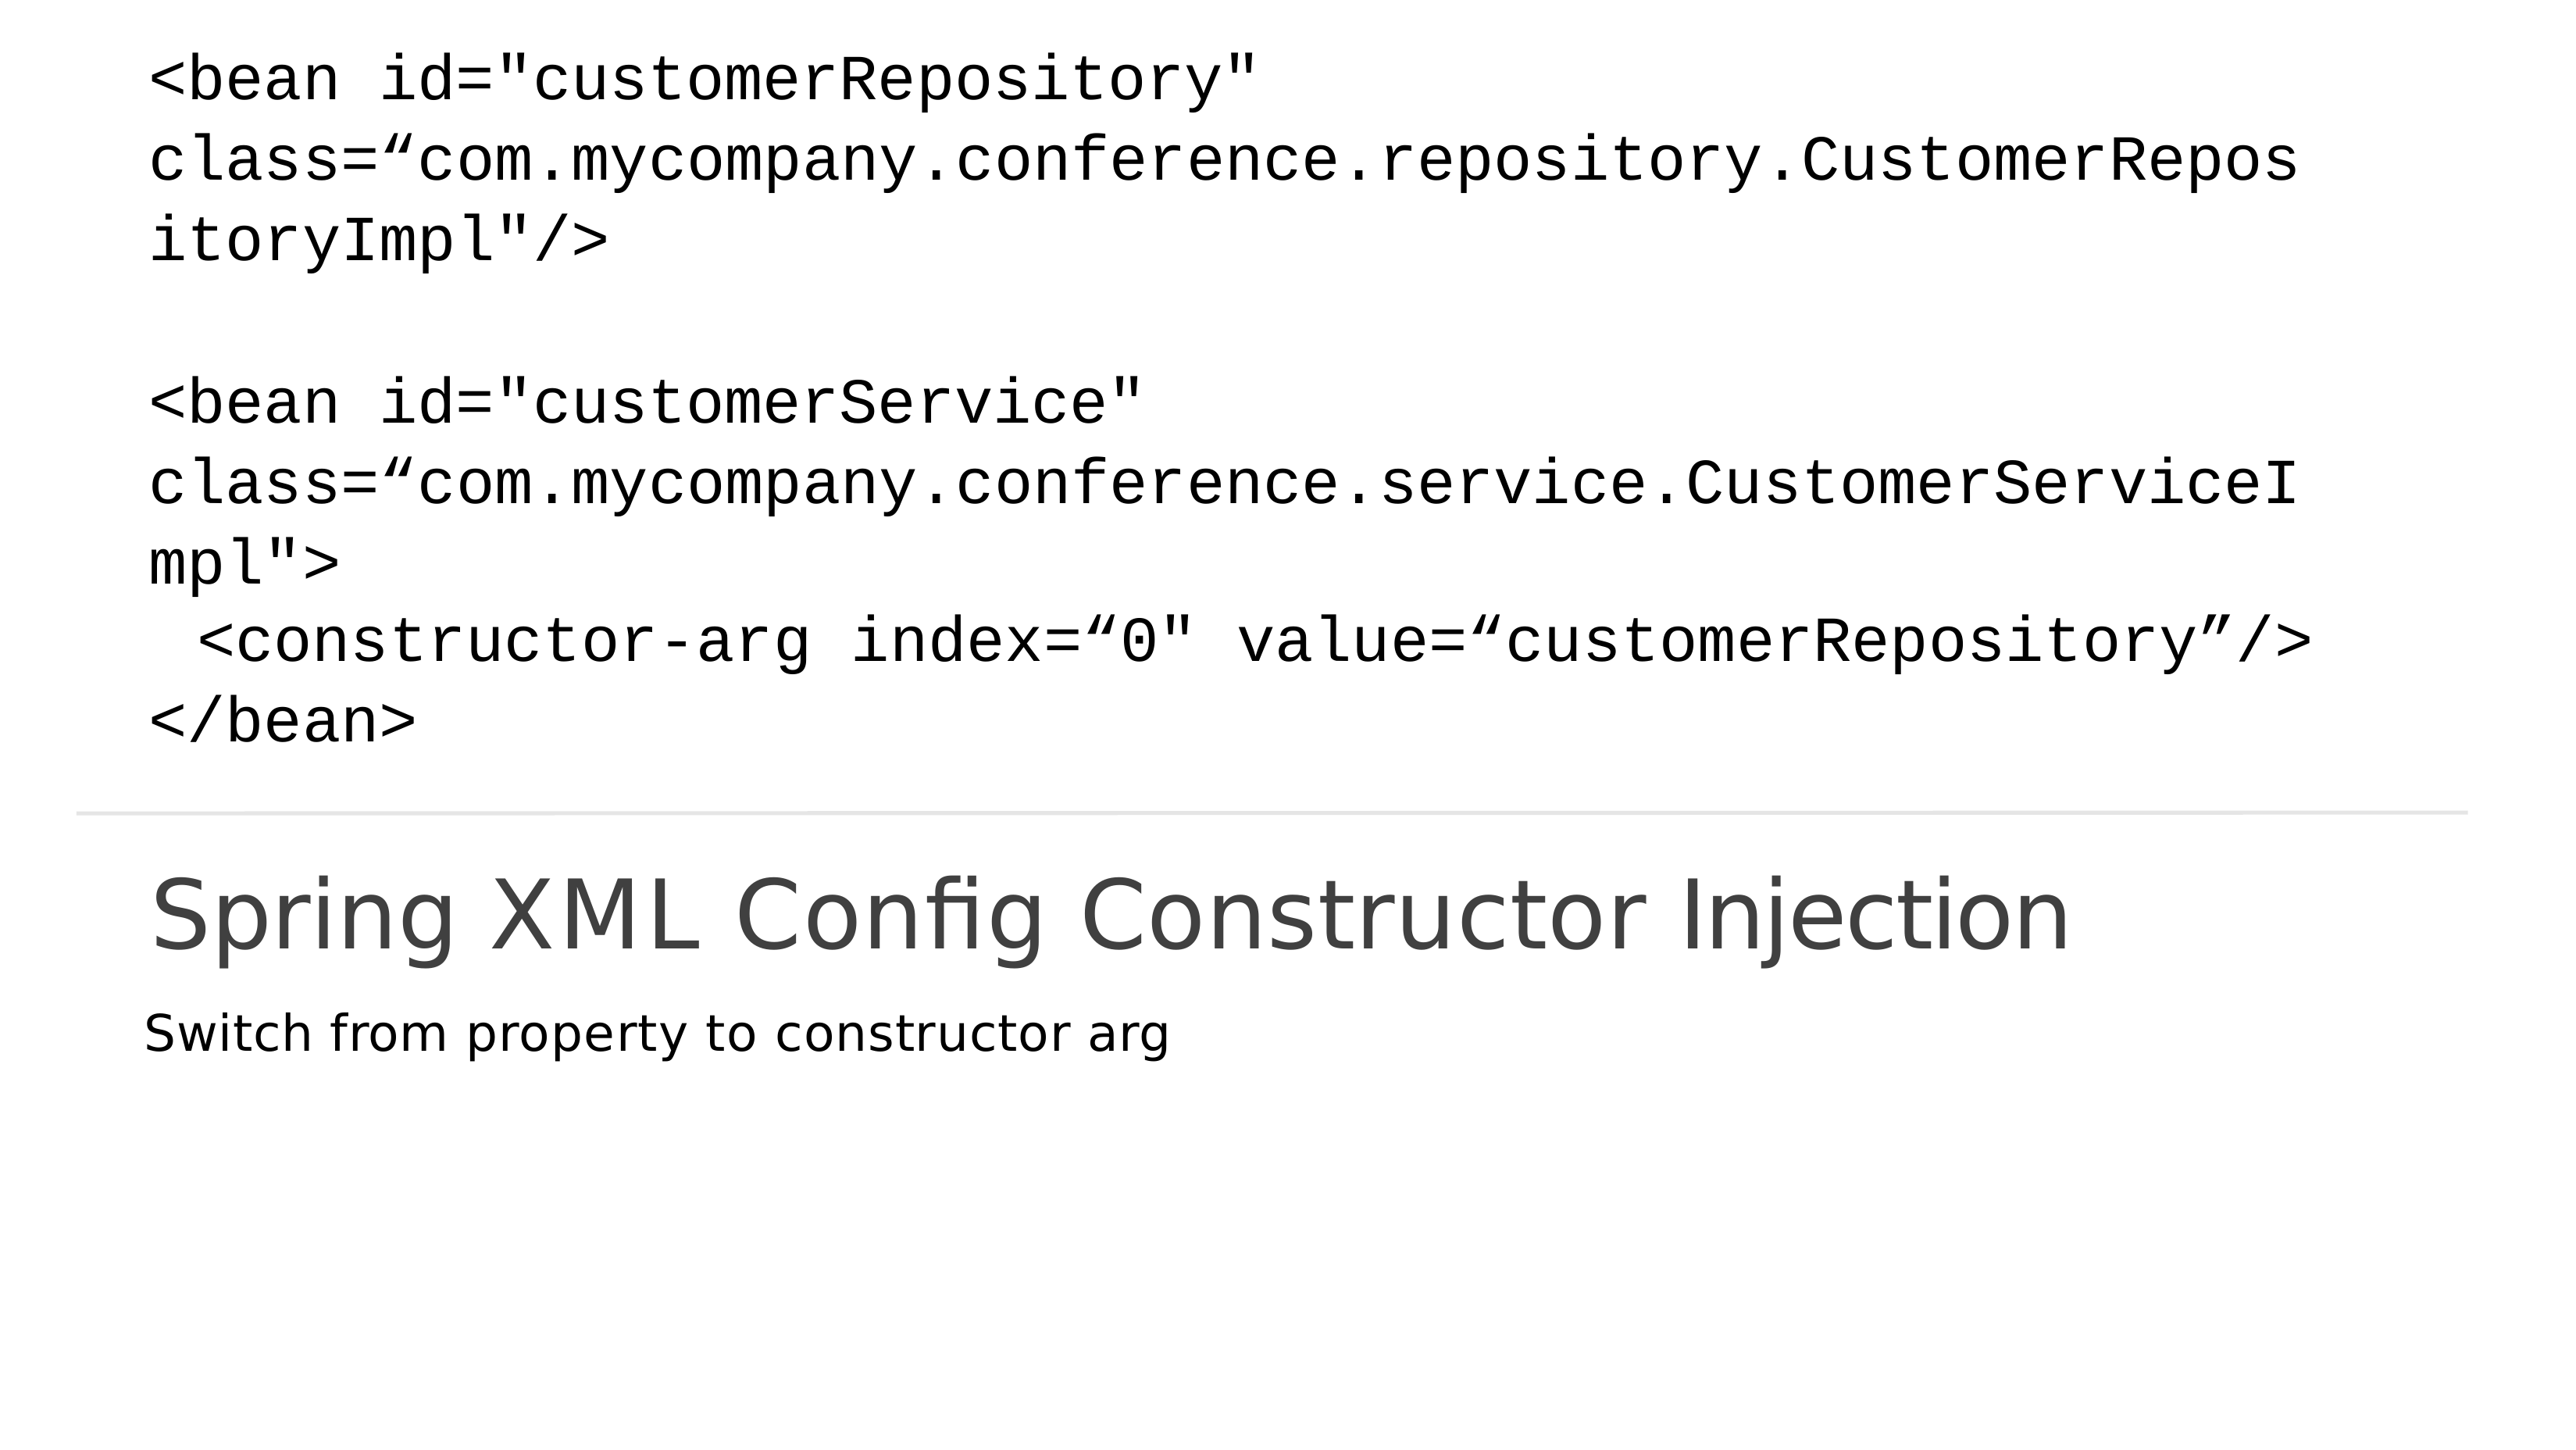

# <bean id="customerRepository"  class=“com.mycompany.conference.repository.CustomerRepos  itoryImpl"/>
<bean id="customerService"  class=“com.mycompany.conference.service.CustomerServiceI  mpl">
<constructor-arg index=“0" value=“customerRepository”/>
</bean>

Spring XML Config Constructor Injection
Switch from property to constructor arg
9